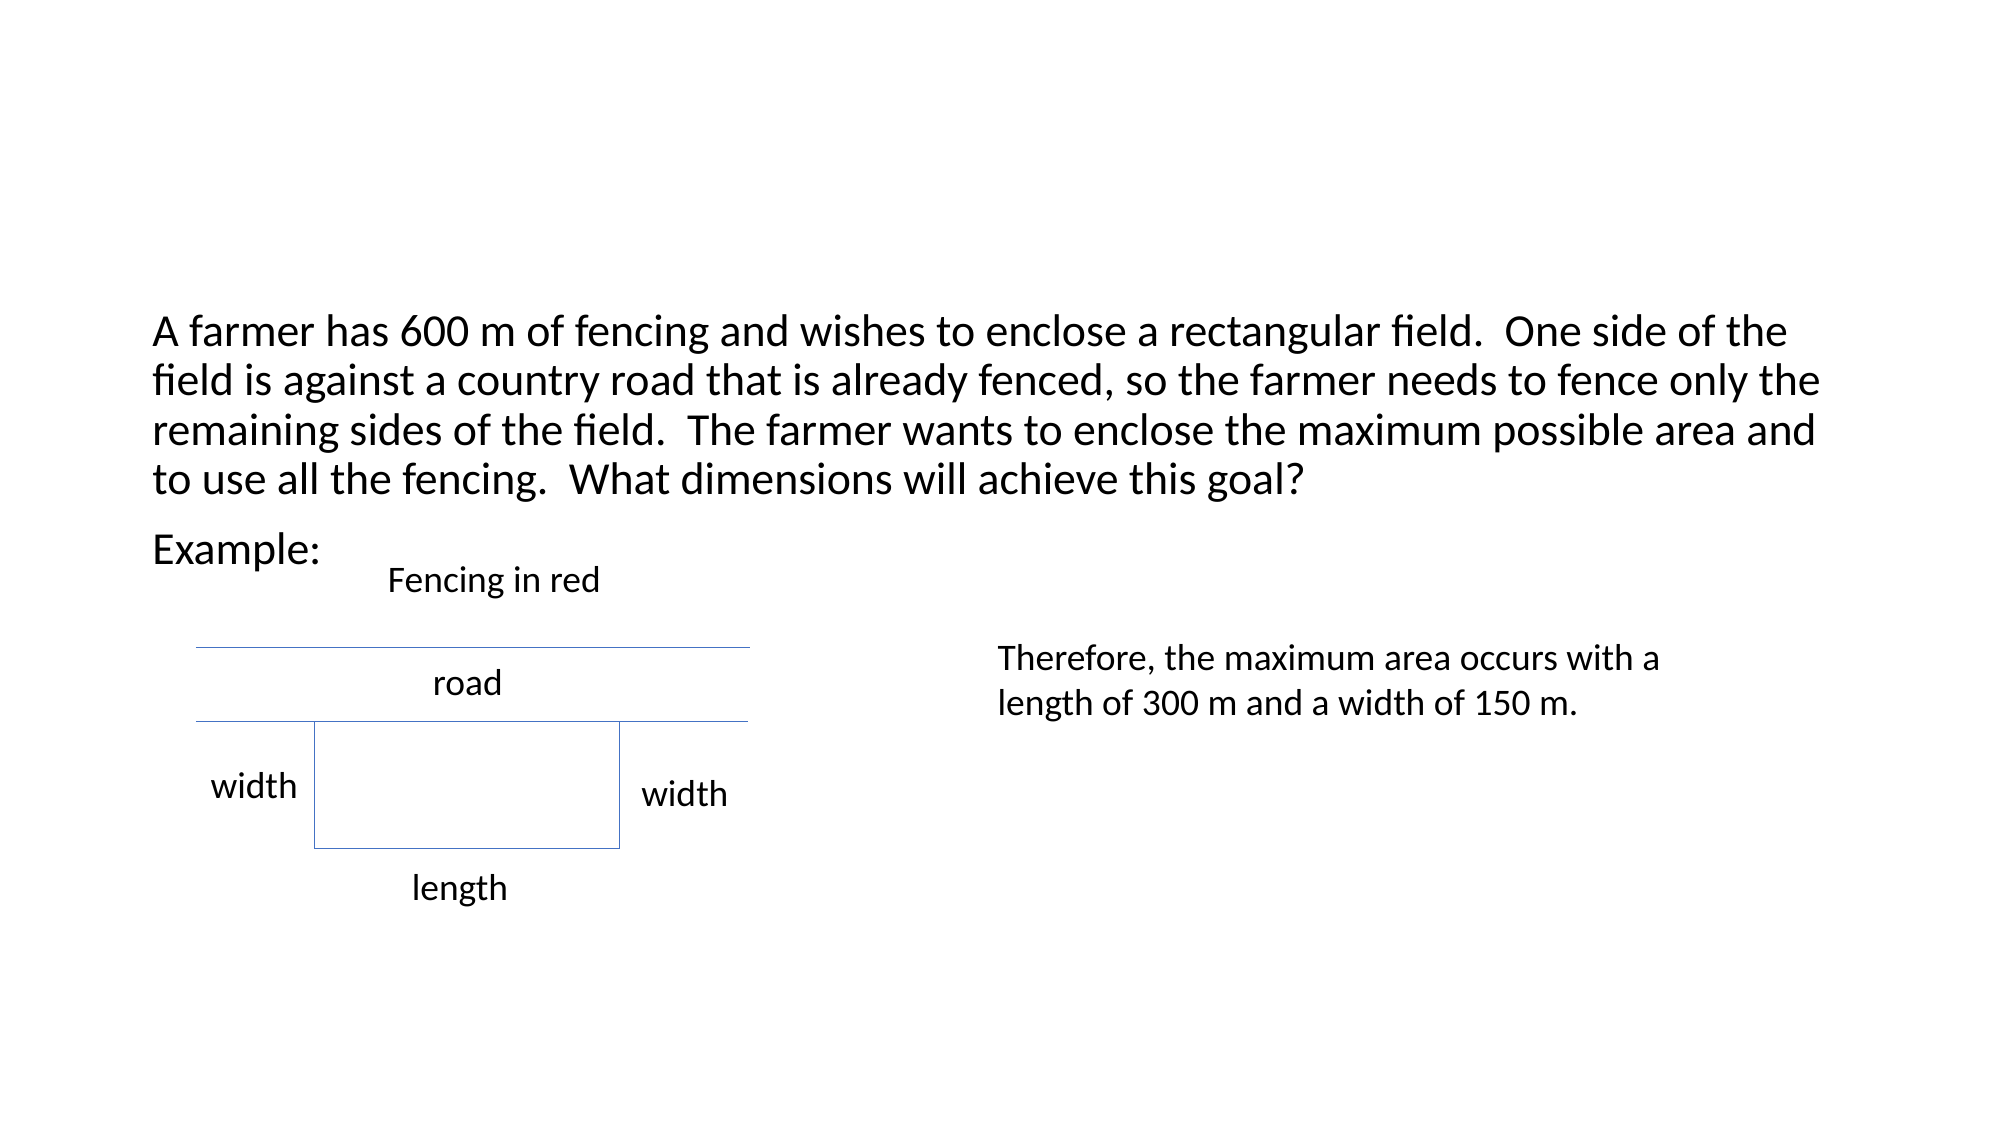

#
A farmer has 600 m of fencing and wishes to enclose a rectangular field.  One side of the field is against a country road that is already fenced, so the farmer needs to fence only the remaining sides of the field.  The farmer wants to enclose the maximum possible area and to use all the fencing.  What dimensions will achieve this goal?
Example:

Fencing in red
Therefore, the maximum area occurs with a length of 300 m and a width of 150 m.
road
width
width
length